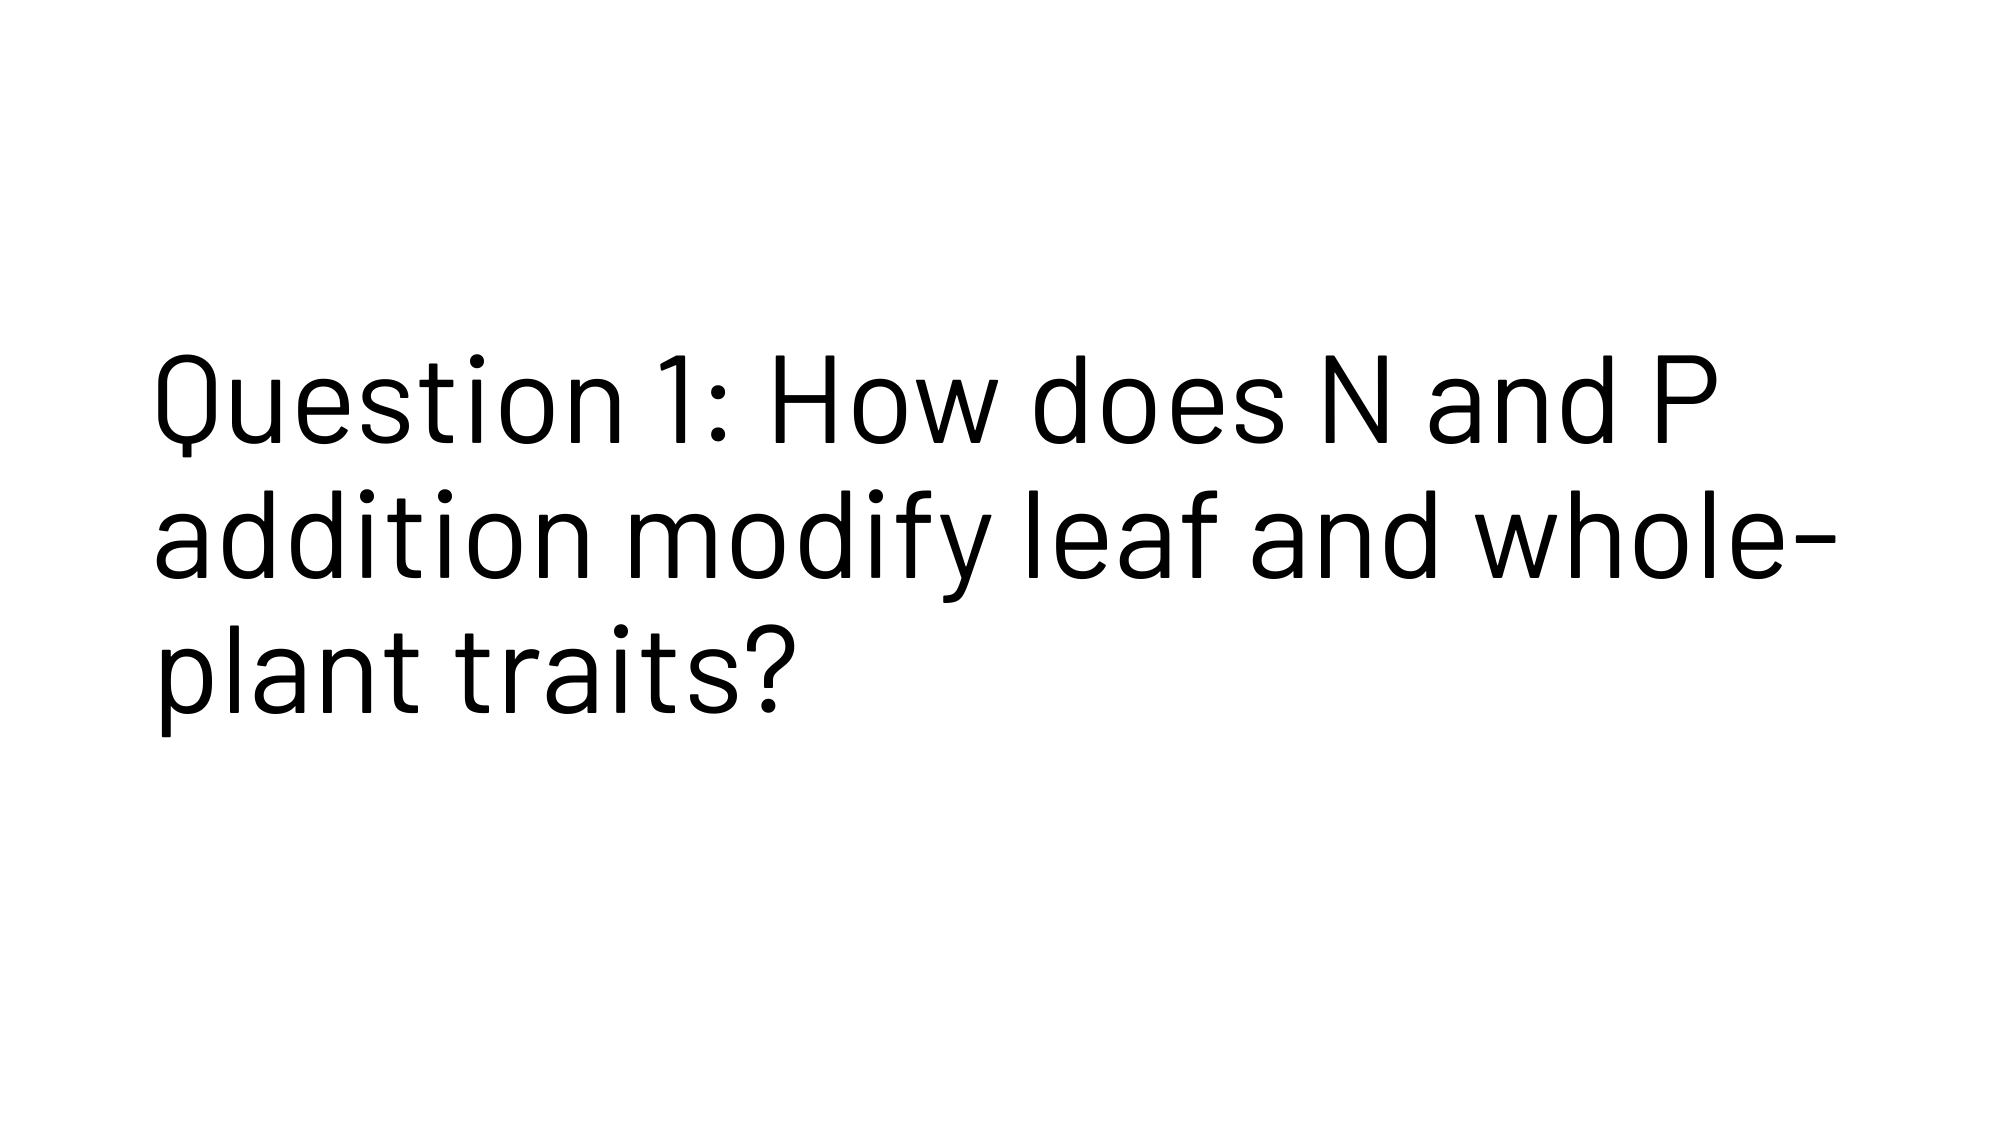

# Question 1: How does N and P addition modify leaf and whole-plant traits?